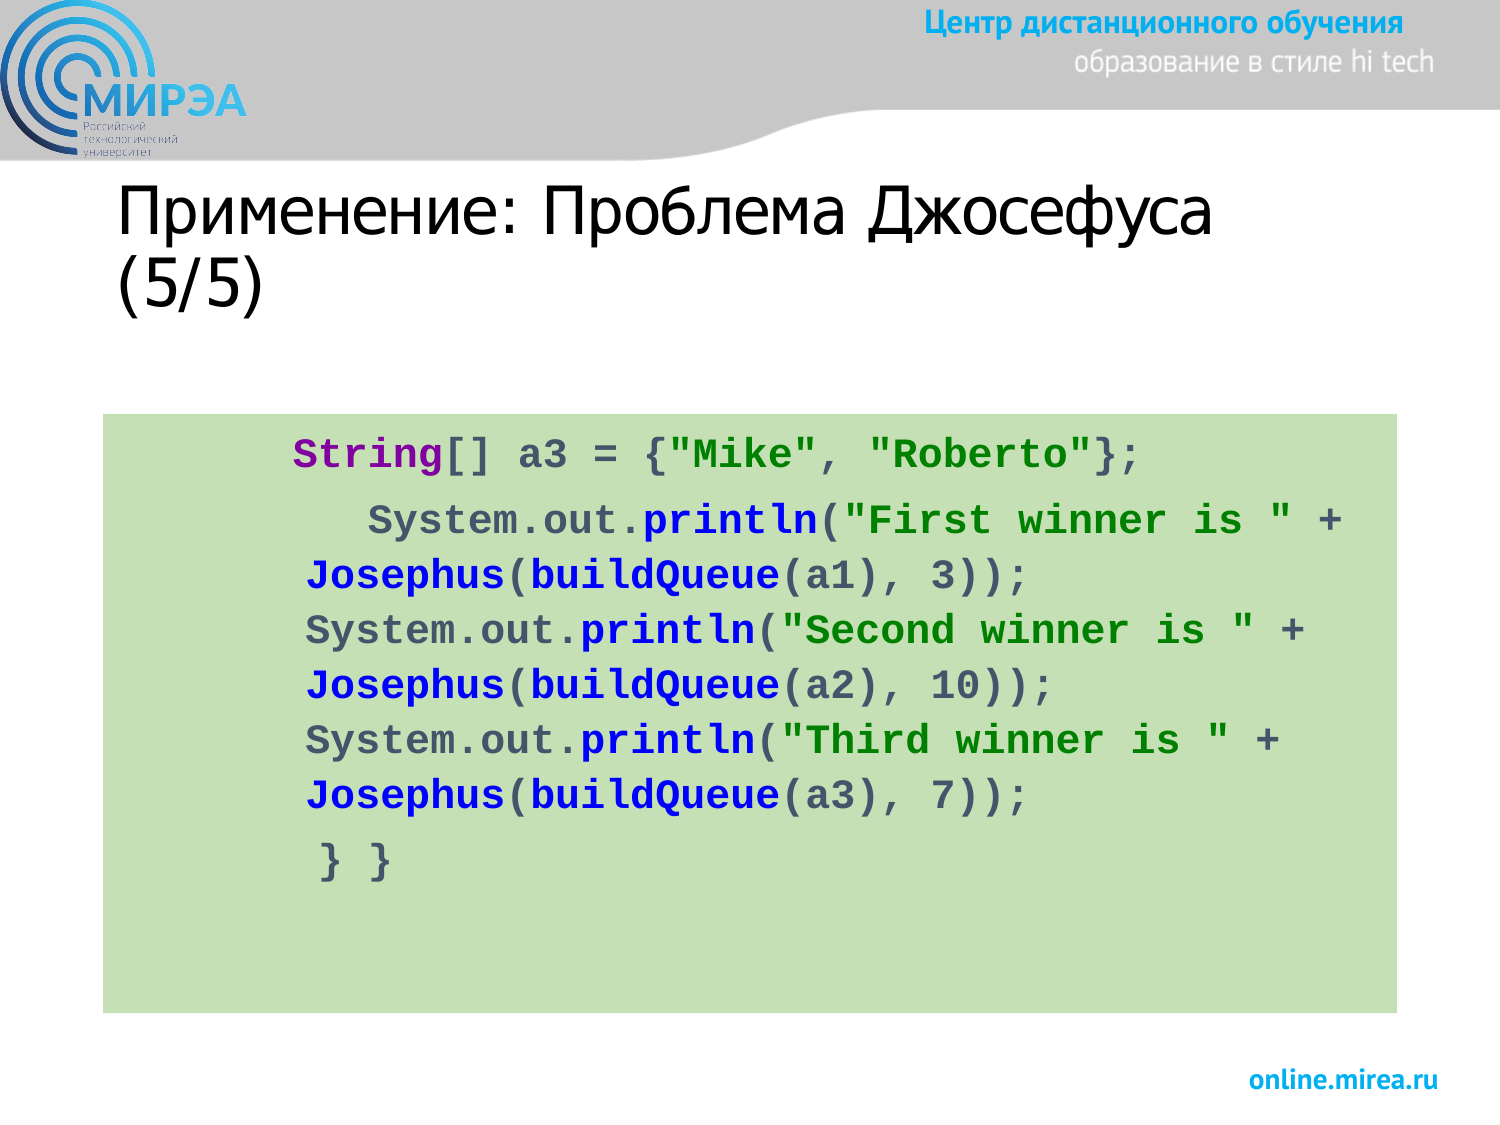

# Применение: Проблема Джосефуса (5/5)
 String[] a3 = {"Mike", "Roberto"};
    System.out.println("First winner is " + Josephus(buildQueue(a1), 3)); System.out.println("Second winner is " + Josephus(buildQueue(a2), 10)); System.out.println("Third winner is " + Josephus(buildQueue(a3), 7));
  } }